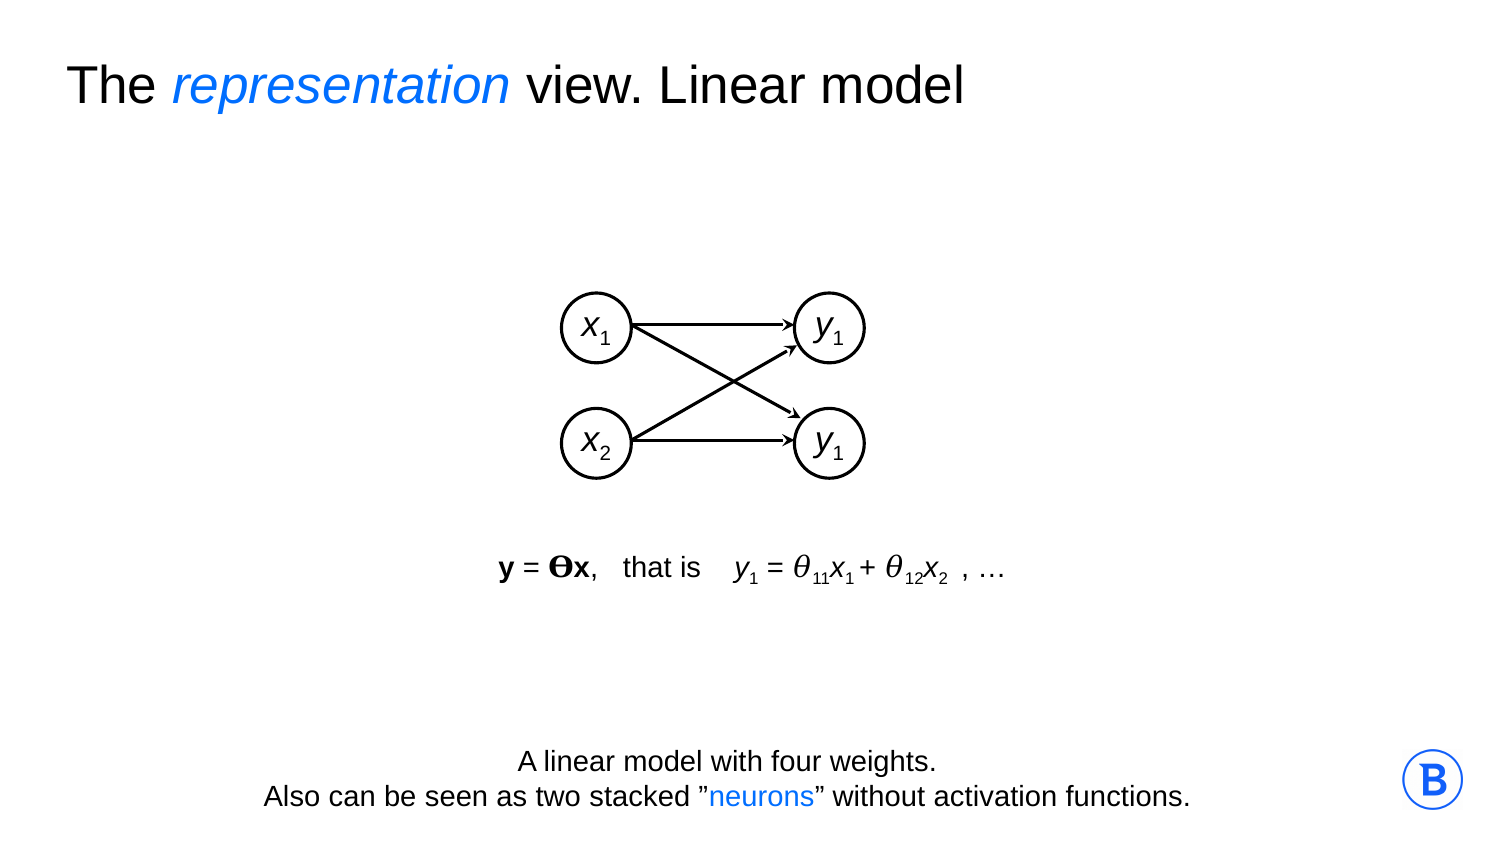

# The representation view. Linear model
x1

y1

x2

y1

y = 𝚹x,   that is    y1 = 𝜃11x1 + 𝜃12x2  , …
A linear model with four weights.
Also can be seen as two stacked ”neurons” without activation functions.